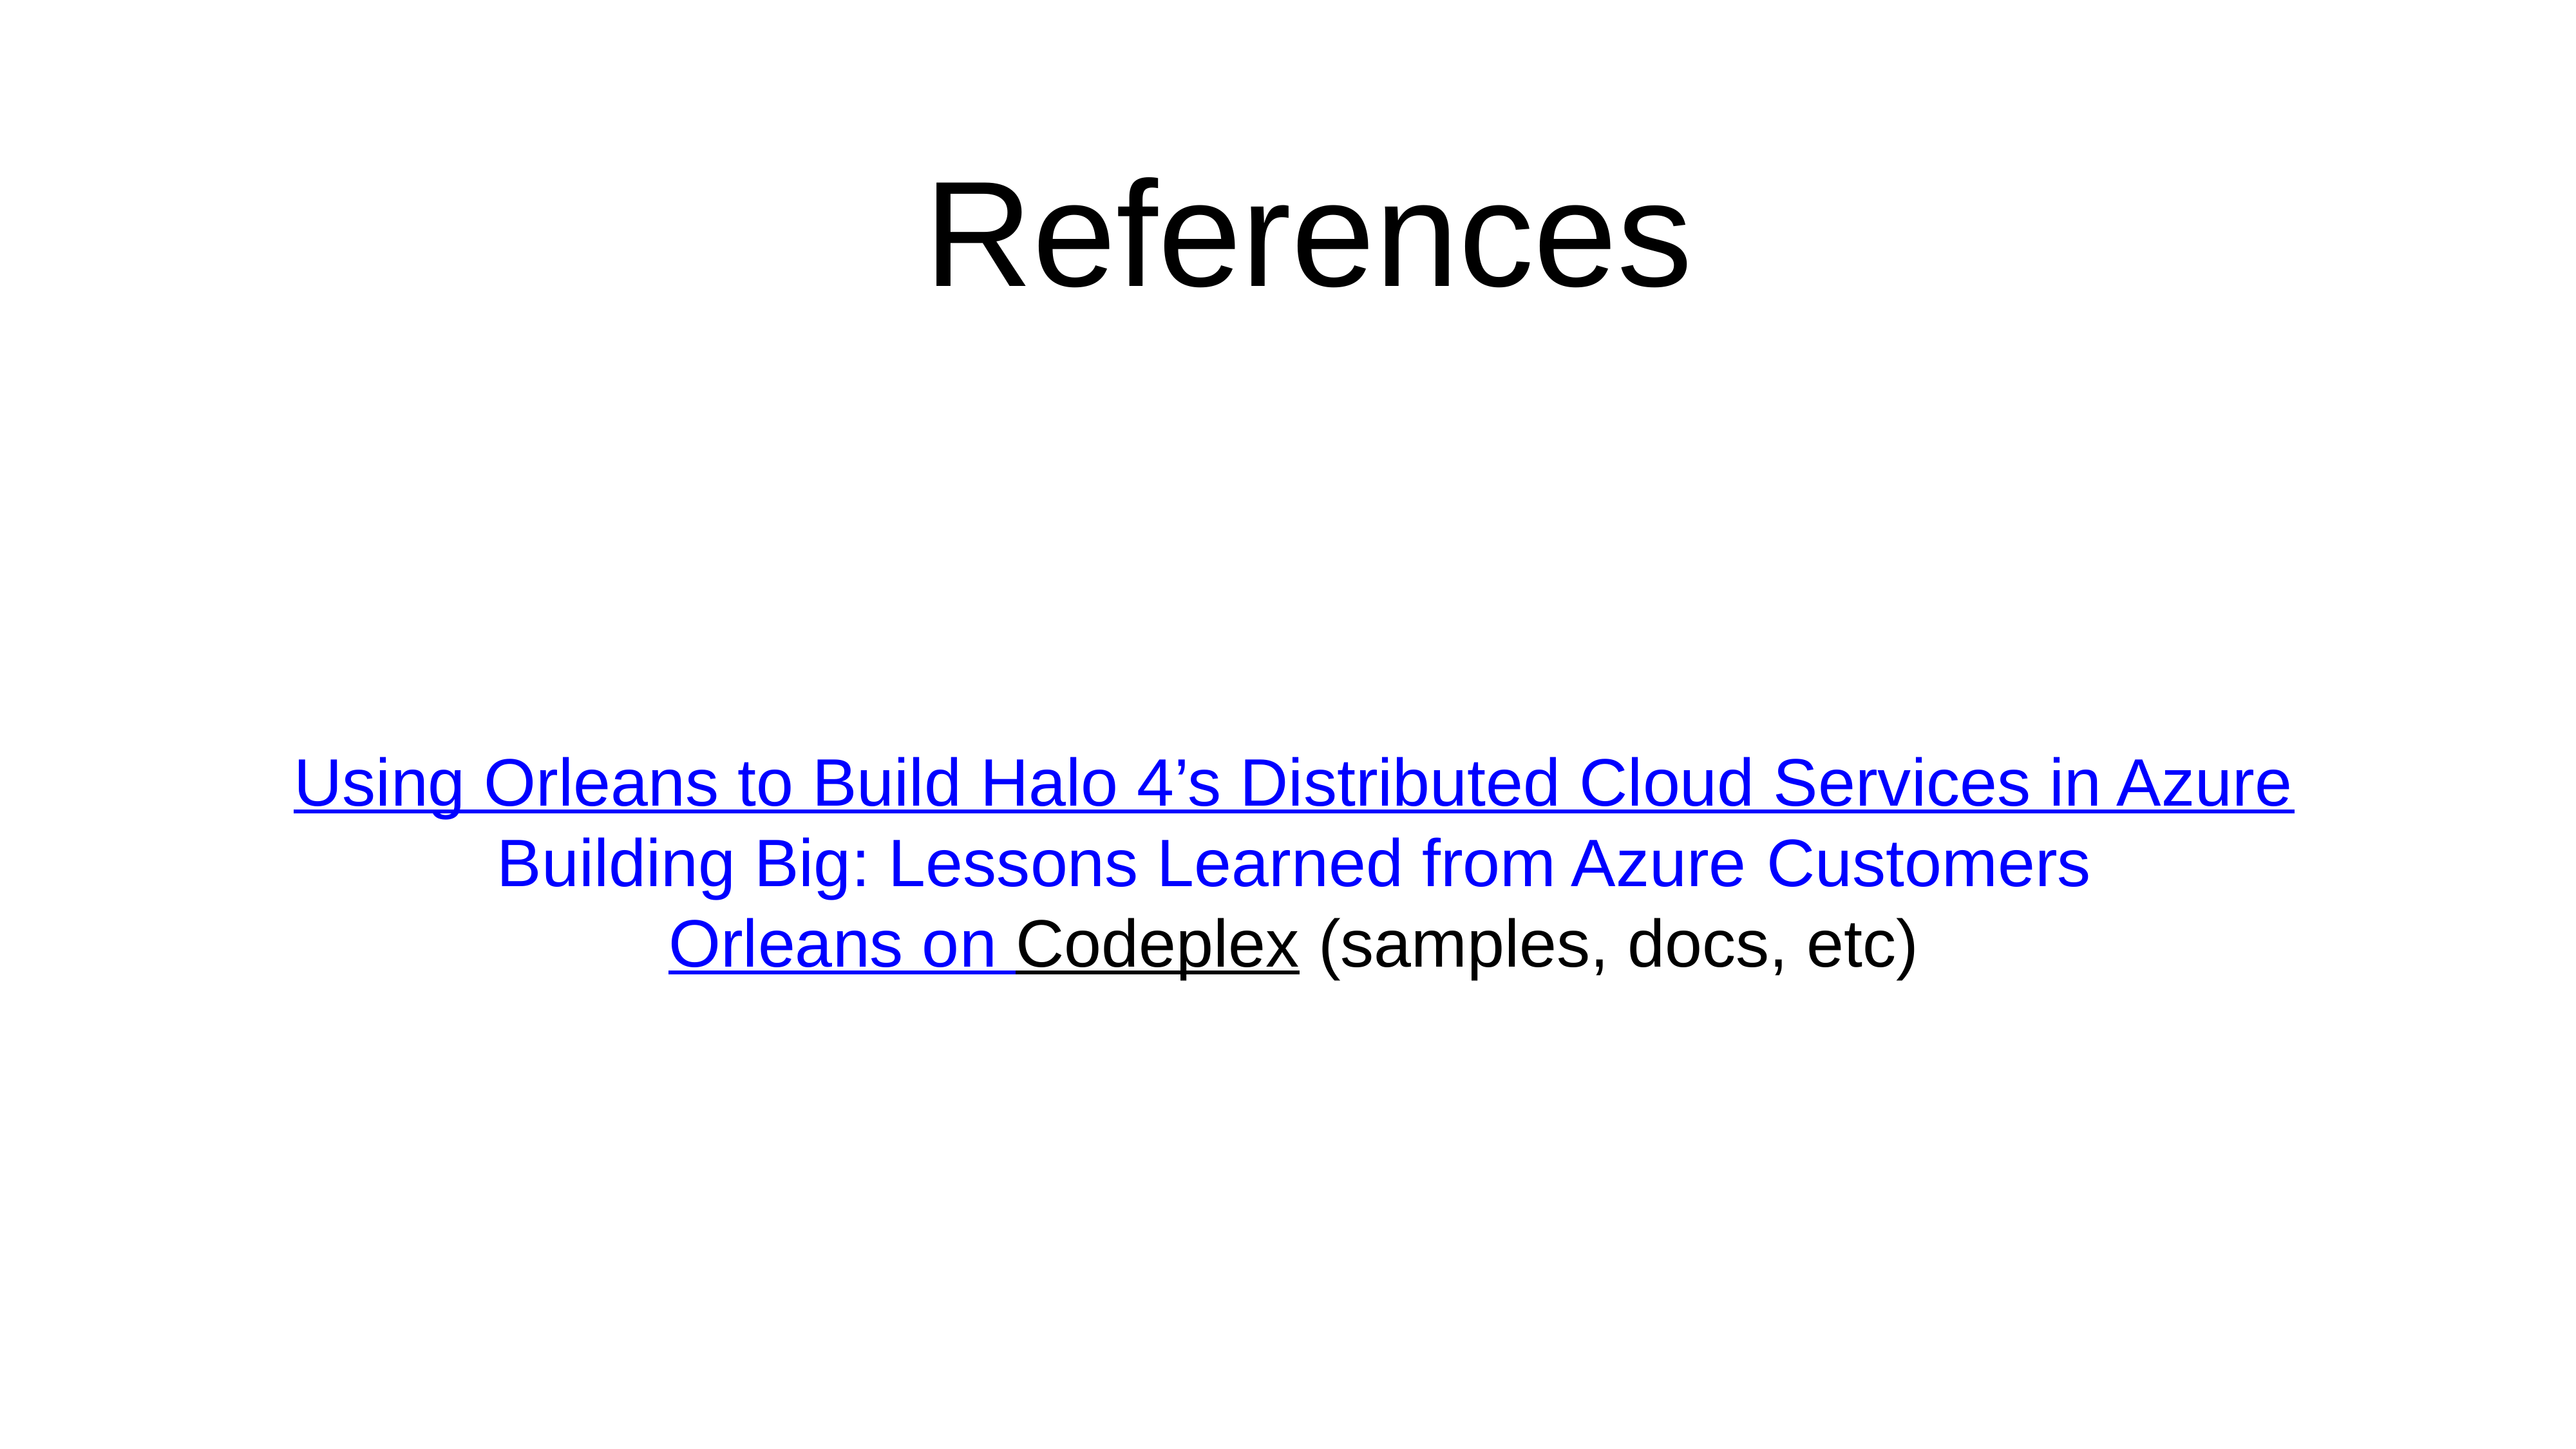

# References
Using Orleans to Build Halo 4’s Distributed Cloud Services in Azure
Building Big: Lessons Learned from Azure Customers
Orleans on Codeplex (samples, docs, etc)